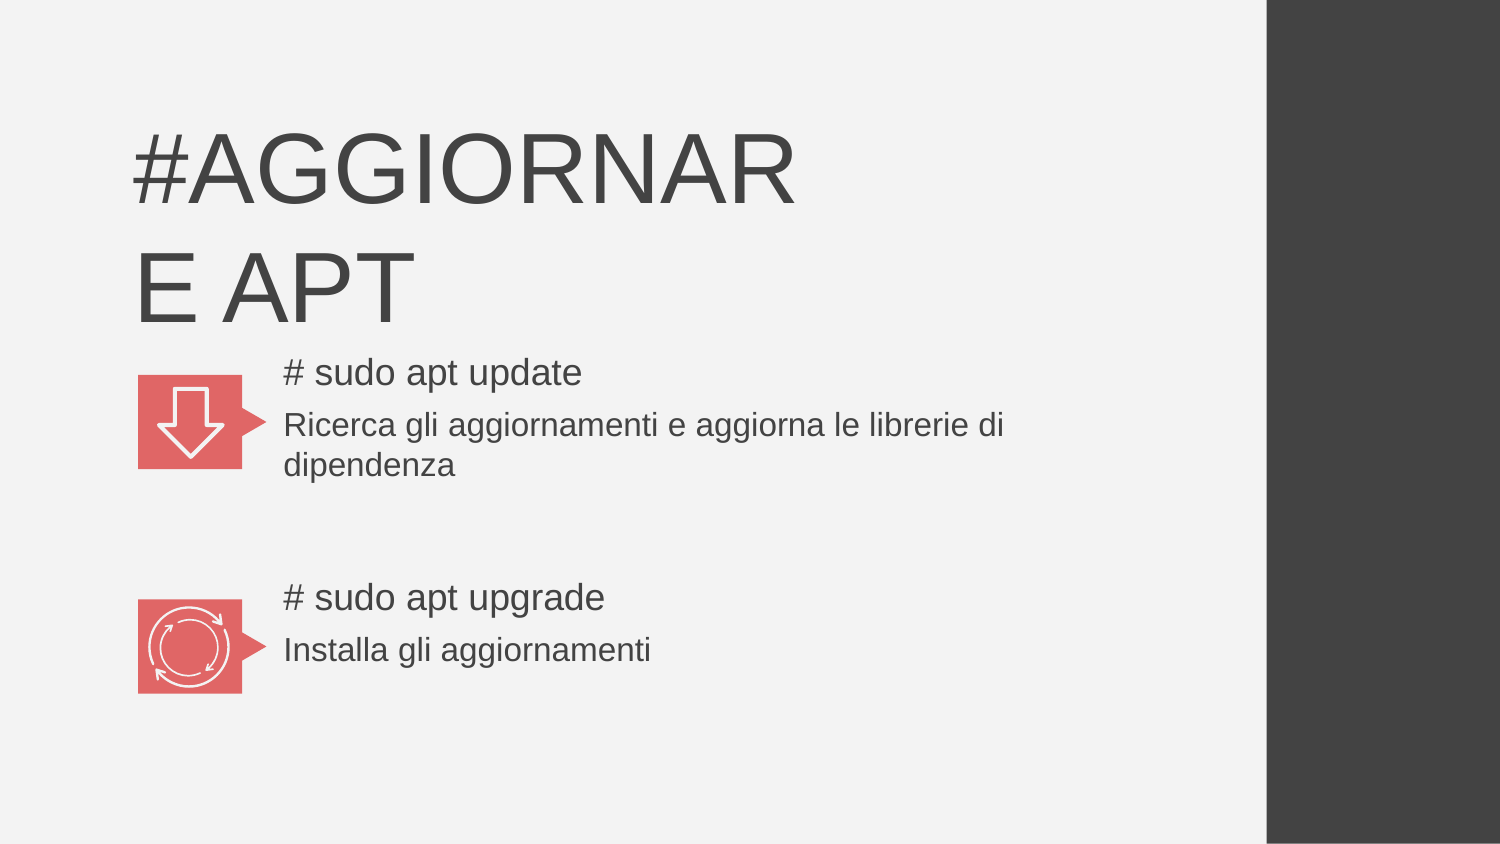

#AGGIORNARE APT
# # sudo apt update

Ricerca gli aggiornamenti e aggiorna le librerie di dipendenza

# sudo apt upgrade

Installa gli aggiornamenti